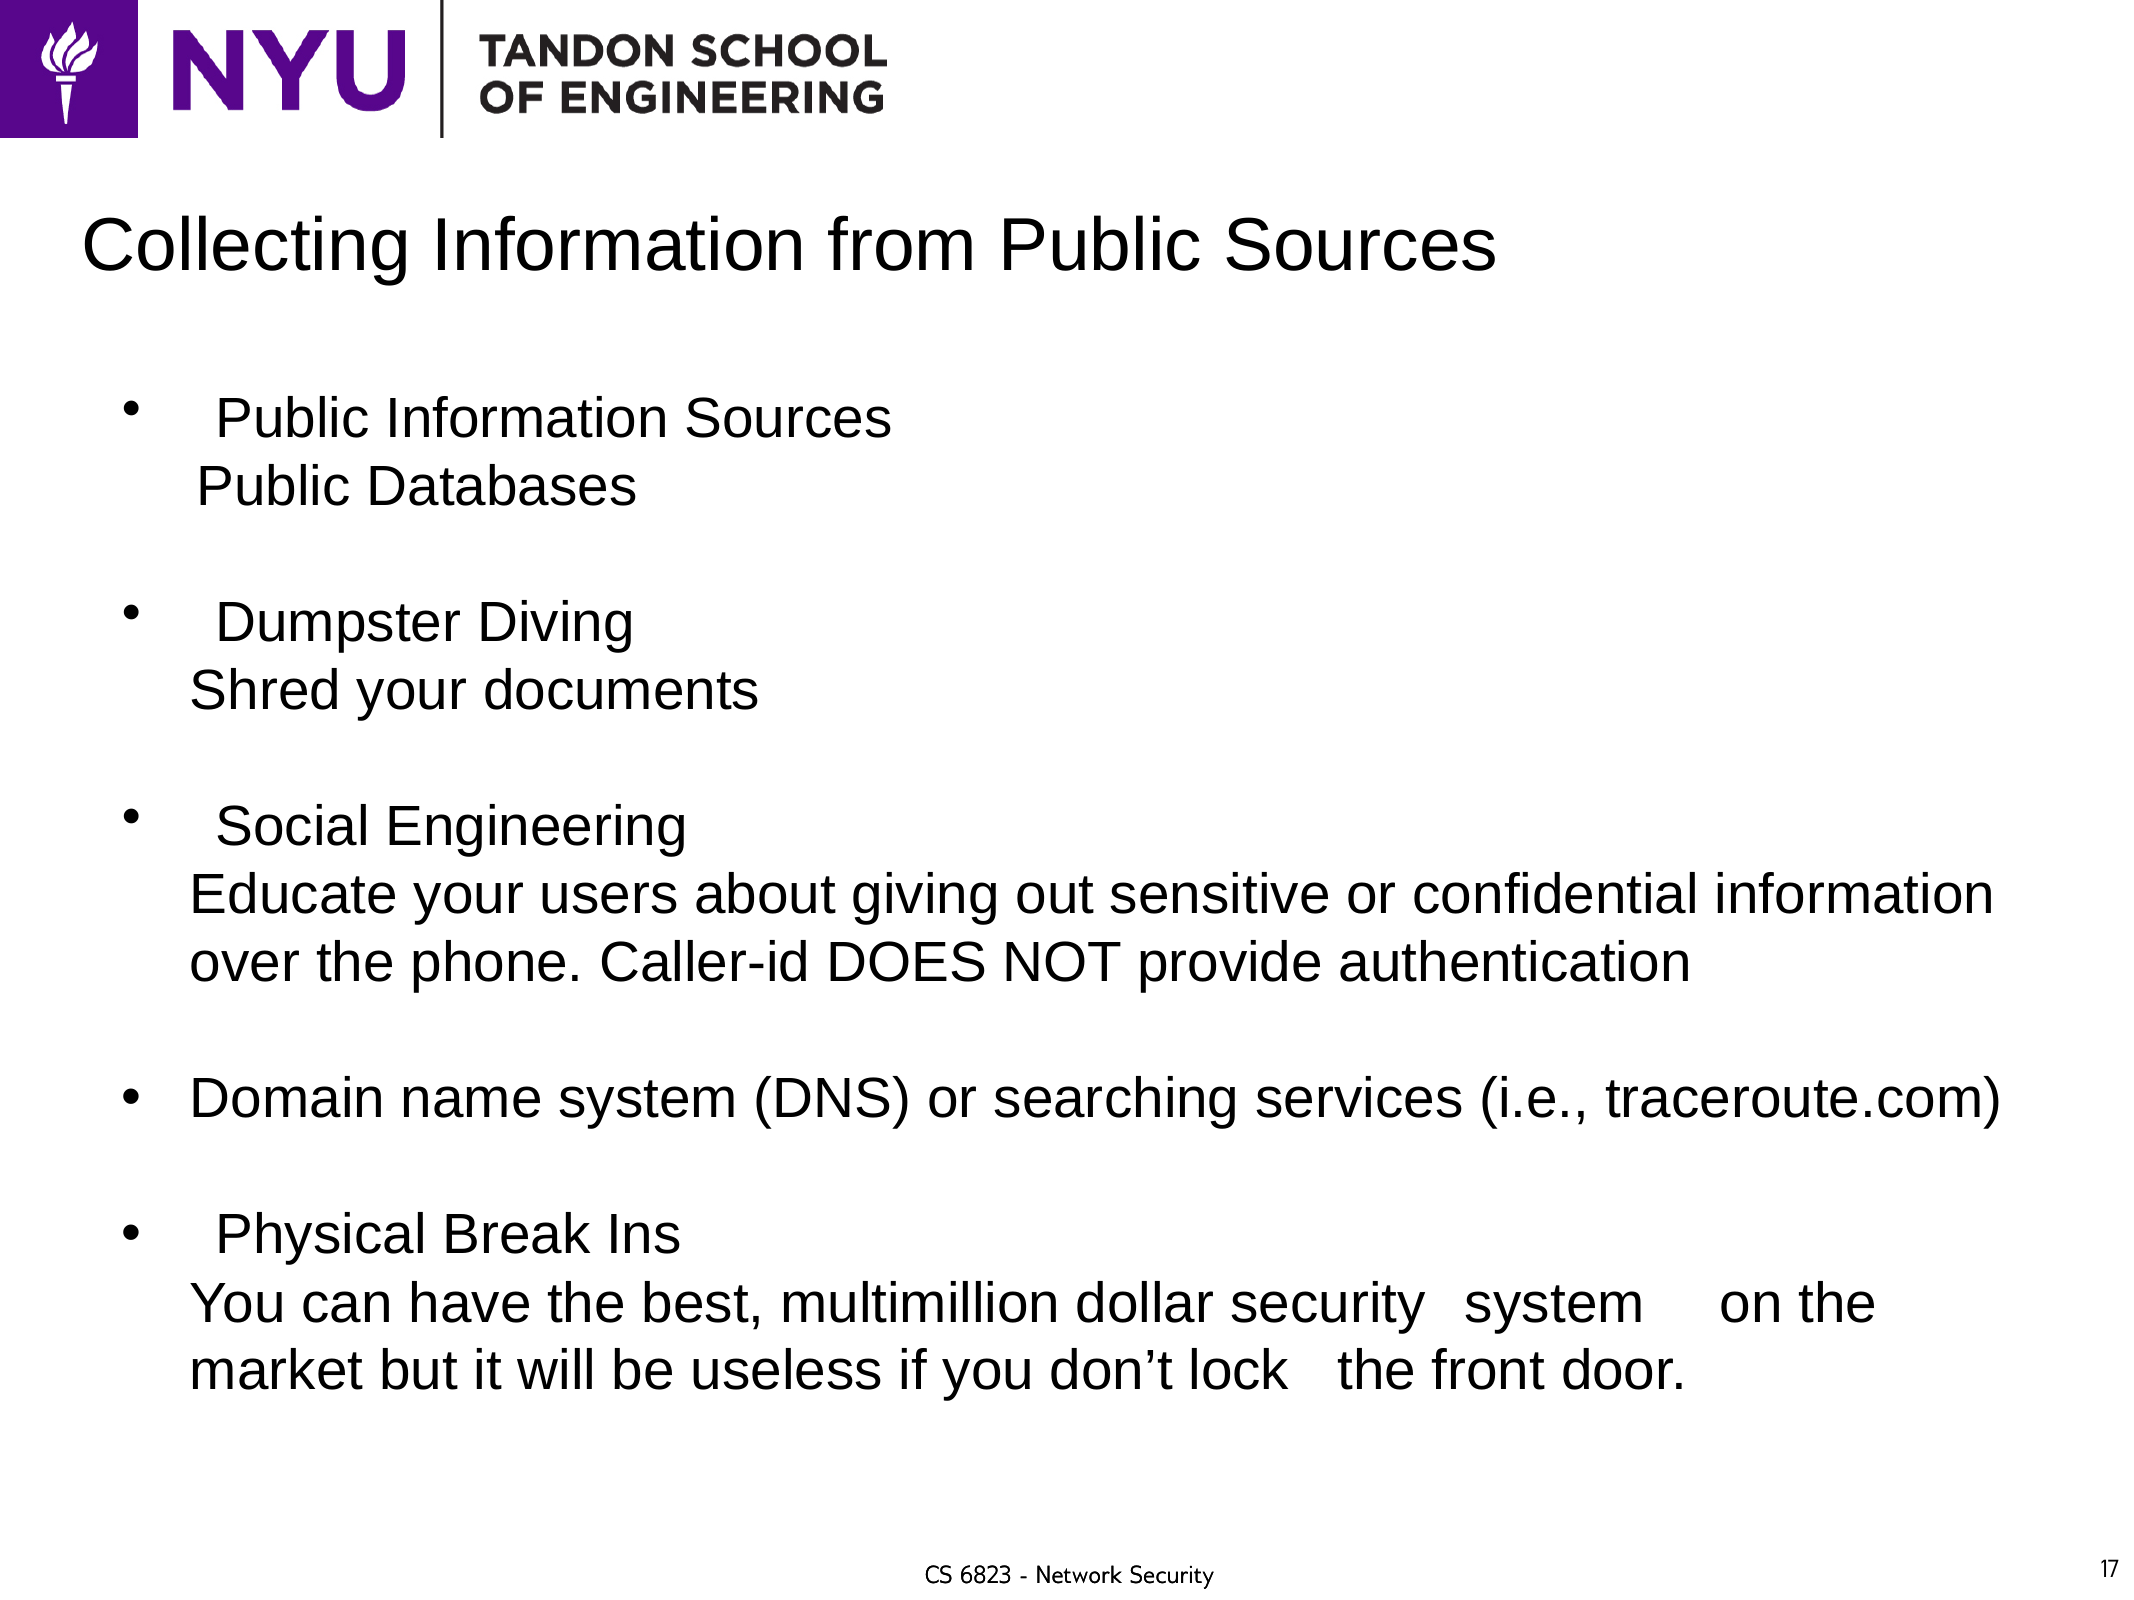

# Collecting Information from Public Sources
Public Information Sources
	Public Databases

Dumpster Diving
	Shred your documents

Social Engineering
	Educate your users about giving out sensitive or confidential information over the phone. Caller-id DOES NOT provide authentication

Domain name system (DNS) or searching services (i.e., traceroute.com)

Physical Break Ins
	You can have the best, multimillion dollar security 	system 	on the market but it will be useless if you don’t lock 	the front door.
17
CS 6823 - Network Security